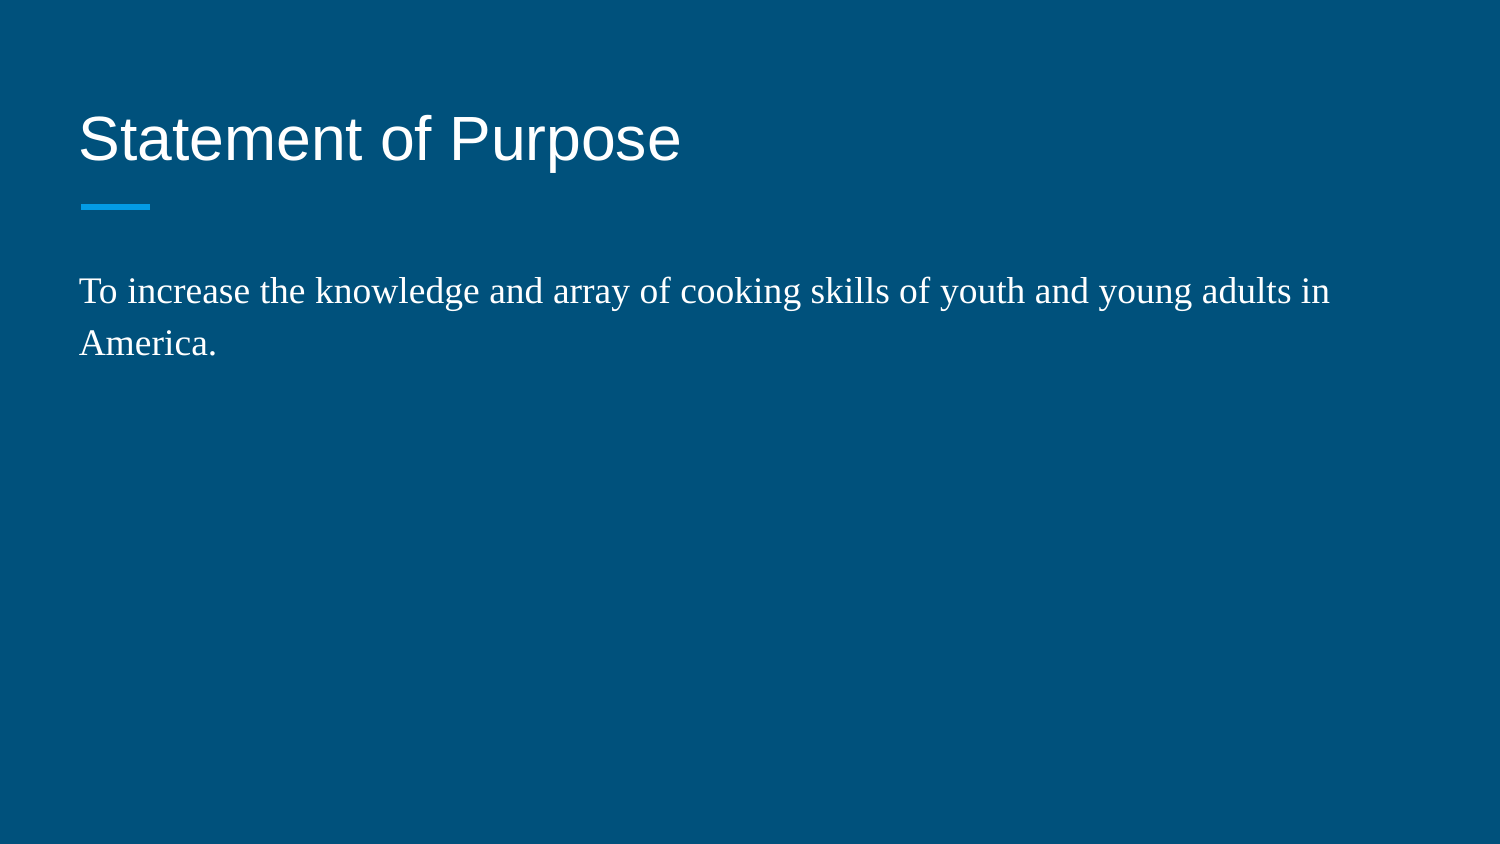

# Statement of Purpose
To increase the knowledge and array of cooking skills of youth and young adults in America.